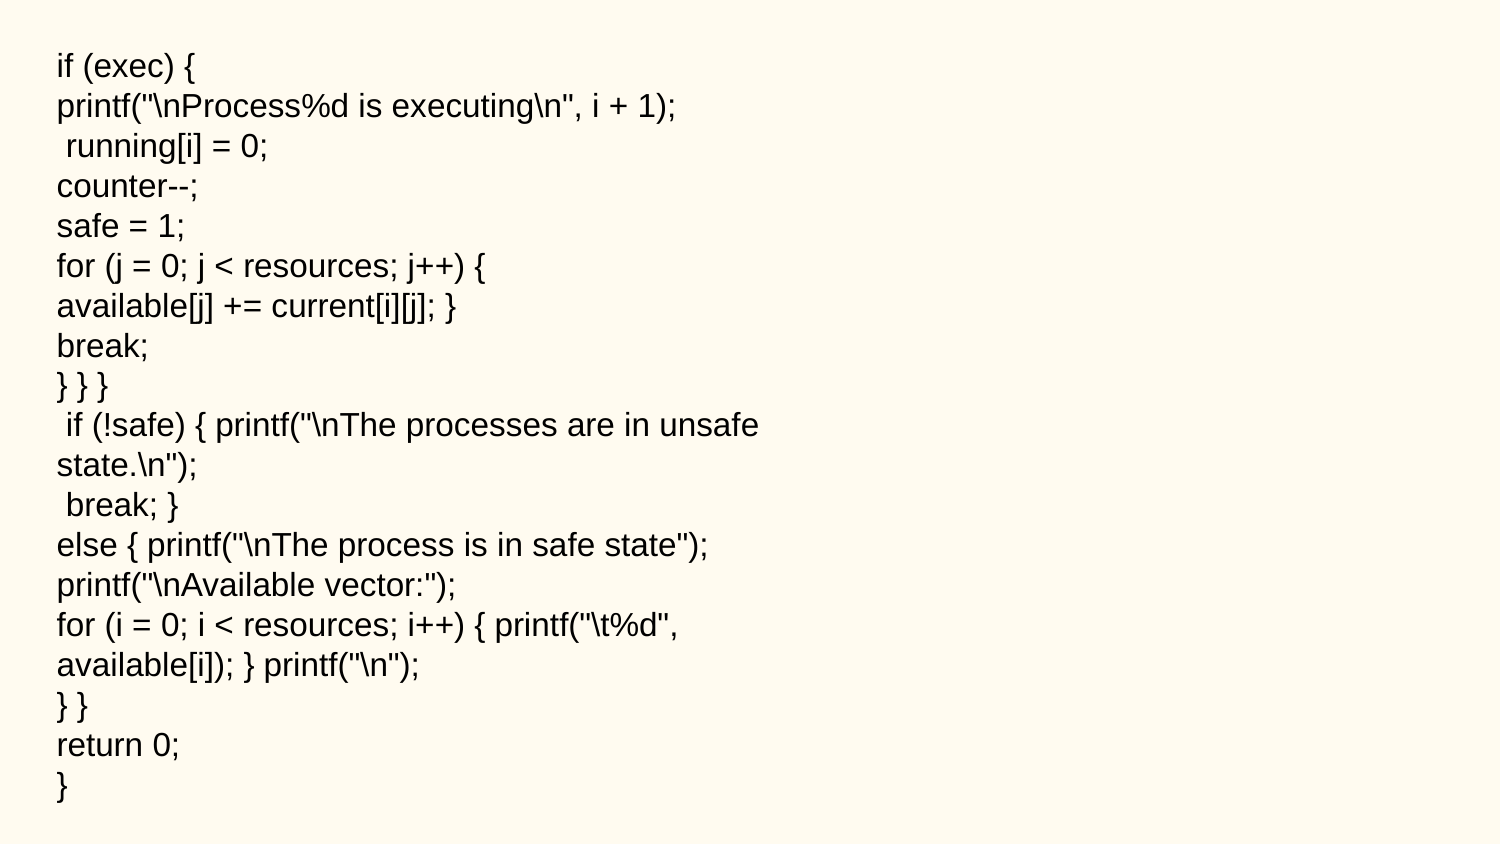

if (exec) {
printf("\nProcess%d is executing\n", i + 1);
 running[i] = 0;
counter--;
safe = 1;
for (j = 0; j < resources; j++) {
available[j] += current[i][j]; }
break;
} } }
 if (!safe) { printf("\nThe processes are in unsafe state.\n");
 break; }
else { printf("\nThe process is in safe state");
printf("\nAvailable vector:");
for (i = 0; i < resources; i++) { printf("\t%d", available[i]); } printf("\n");
} }
return 0;
}